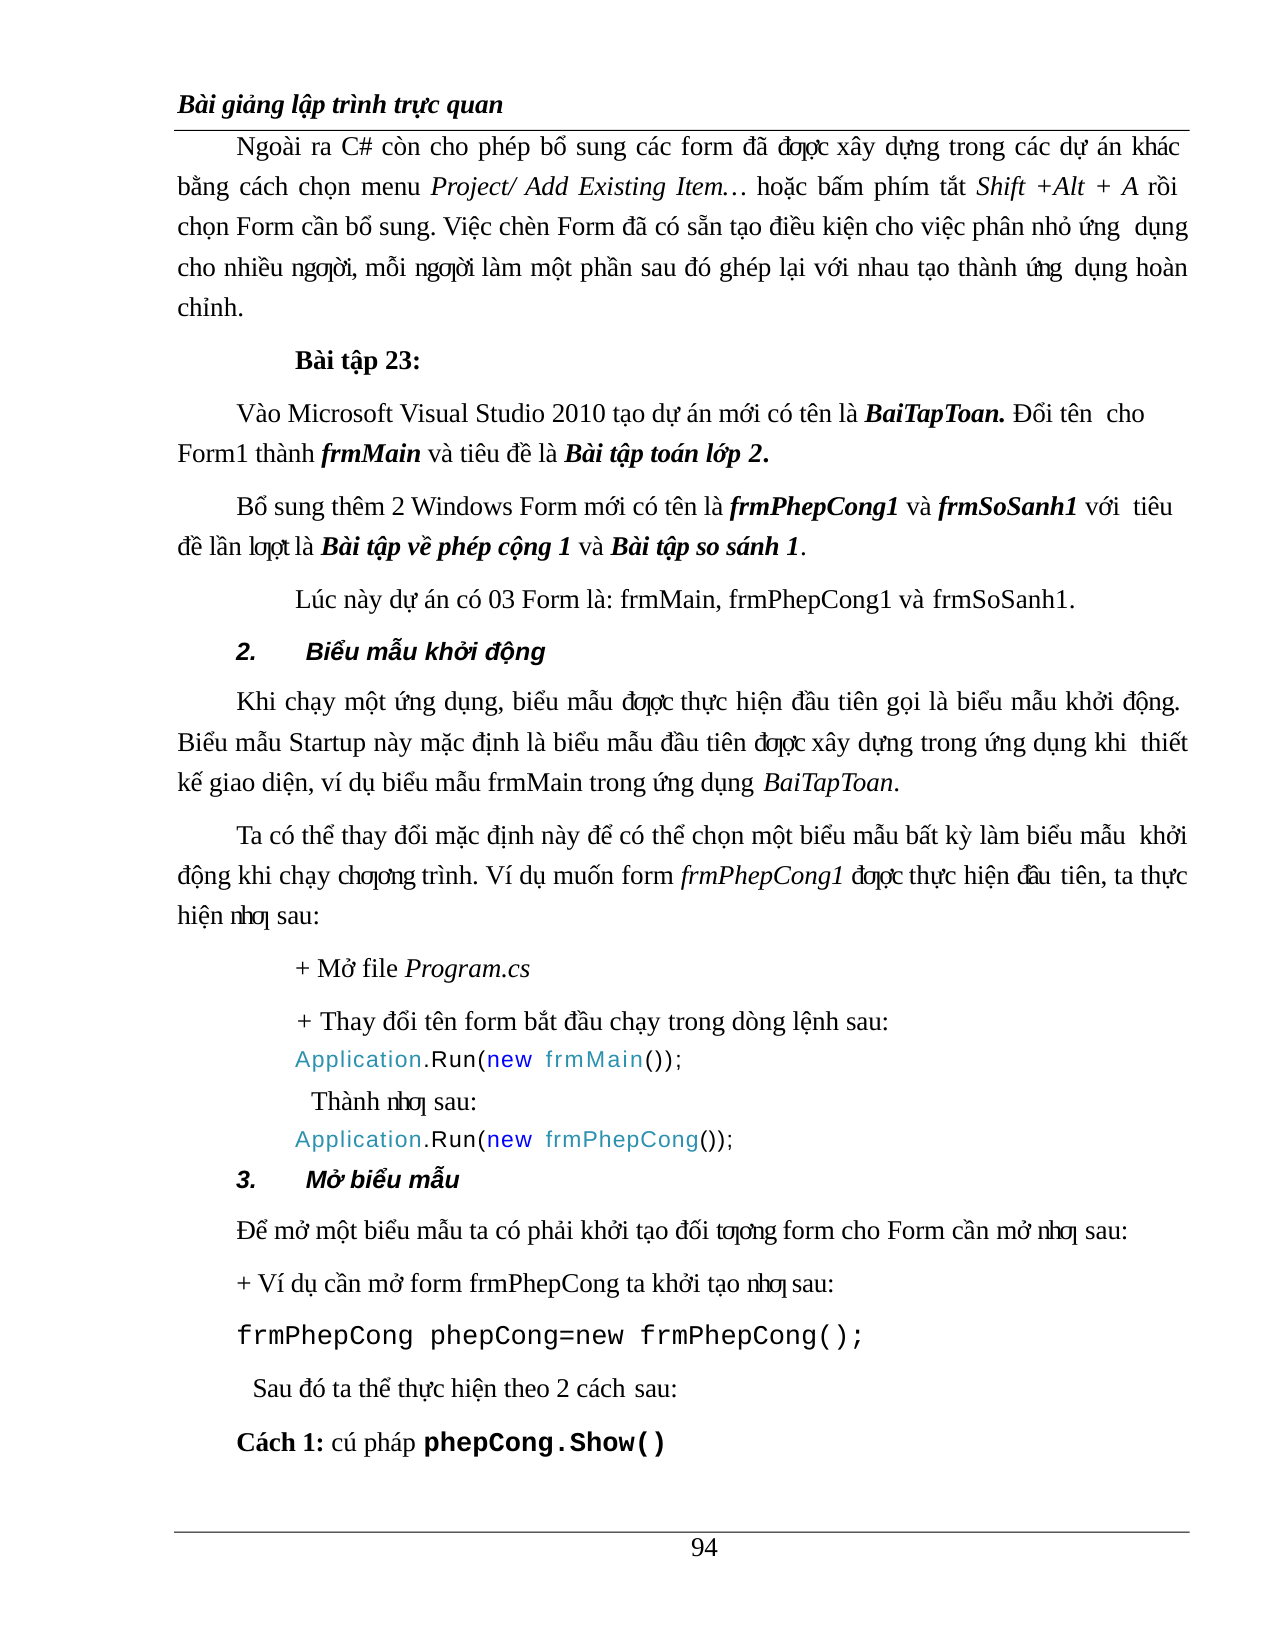

Bài giảng lập trình trực quan
Ngoài ra C# còn cho phép bổ sung các form đã đƣợc xây dựng trong các dự án khác  bằng cách chọn menu Project/ Add Existing Item… hoặc bấm phím tắt Shift +Alt + A rồi  chọn Form cần bổ sung. Việc chèn Form đã có sẵn tạo điều kiện cho việc phân nhỏ ứng  dụng cho nhiều ngƣời, mỗi ngƣời làm một phần sau đó ghép lại với nhau tạo thành ứng  dụng hoàn chỉnh.
Bài tập 23:
Vào Microsoft Visual Studio 2010 tạo dự án mới có tên là BaiTapToan. Đổi tên  cho Form1 thành frmMain và tiêu đề là Bài tập toán lớp 2.
Bổ sung thêm 2 Windows Form mới có tên là frmPhepCong1 và frmSoSanh1 với  tiêu đề lần lƣợt là Bài tập về phép cộng 1 và Bài tập so sánh 1.
Lúc này dự án có 03 Form là: frmMain, frmPhepCong1 và frmSoSanh1.
Biểu mẫu khởi động
Khi chạy một ứng dụng, biểu mẫu đƣợc thực hiện đầu tiên gọi là biểu mẫu khởi động.  Biểu mẫu Startup này mặc định là biểu mẫu đầu tiên đƣợc xây dựng trong ứng dụng khi  thiết kế giao diện, ví dụ biểu mẫu frmMain trong ứng dụng BaiTapToan.
Ta có thể thay đổi mặc định này để có thể chọn một biểu mẫu bất kỳ làm biểu mẫu  khởi động khi chạy chƣơng trình. Ví dụ muốn form frmPhepCong1 đƣợc thực hiện đầu  tiên, ta thực hiện nhƣ sau:
+ Mở file Program.cs
+ Thay đổi tên form bắt đầu chạy trong dòng lệnh sau:
Application.Run(new frmMain());
Thành nhƣ sau:
Application.Run(new frmPhepCong());
Mở biểu mẫu
Để mở một biểu mẫu ta có phải khởi tạo đối tƣơng form cho Form cần mở nhƣ sau:
+ Ví dụ cần mở form frmPhepCong ta khởi tạo nhƣ sau:  frmPhepCong phepCong=new frmPhepCong();  Sau đó ta thể thực hiện theo 2 cách sau:
Cách 1: cú pháp phepCong.Show()
94